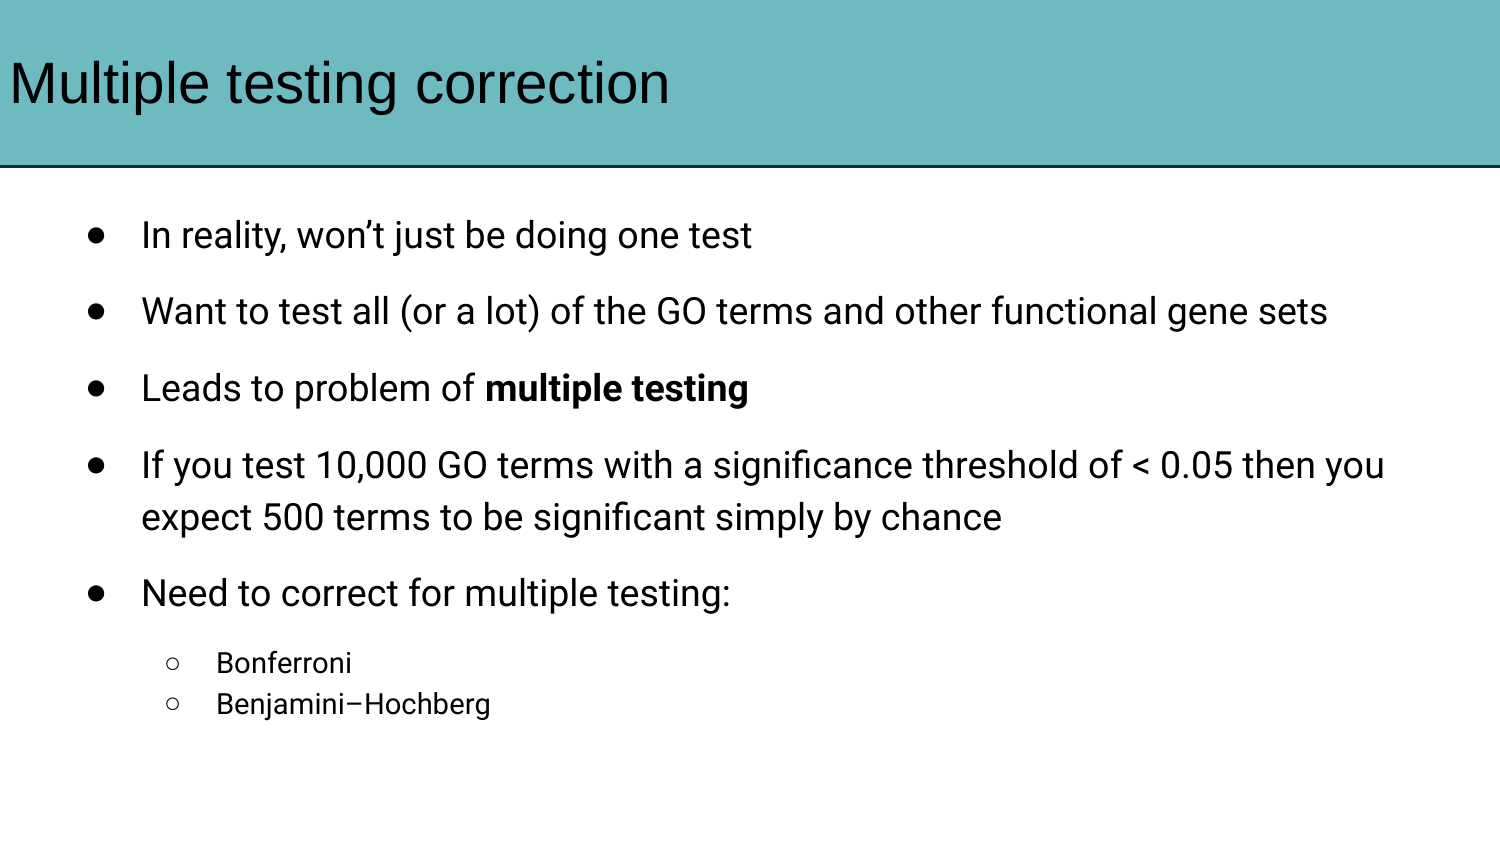

# Multiple testing correction
In reality, won’t just be doing one test
Want to test all (or a lot) of the GO terms and other functional gene sets
Leads to problem of multiple testing
If you test 10,000 GO terms with a significance threshold of < 0.05 then you expect 500 terms to be significant simply by chance
Need to correct for multiple testing:
Bonferroni
Benjamini–Hochberg